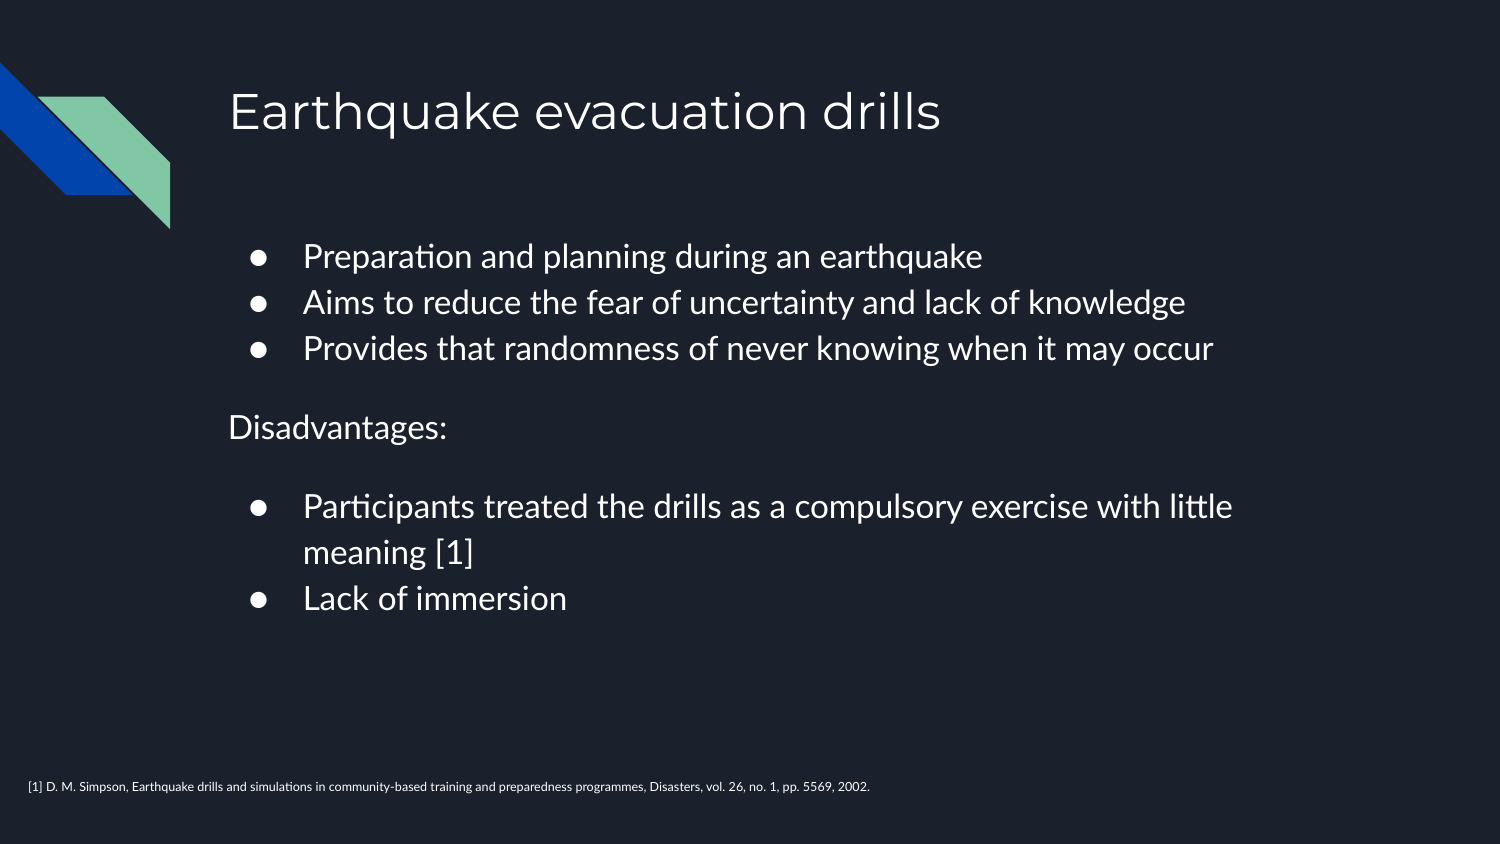

# Earthquake evacuation drills
Preparation and planning during an earthquake
Aims to reduce the fear of uncertainty and lack of knowledge
Provides that randomness of never knowing when it may occur
Disadvantages:
Participants treated the drills as a compulsory exercise with little meaning [1]
Lack of immersion
[1] D. M. Simpson, Earthquake drills and simulations in community-based training and preparedness programmes, Disasters, vol. 26, no. 1, pp. 5569, 2002.